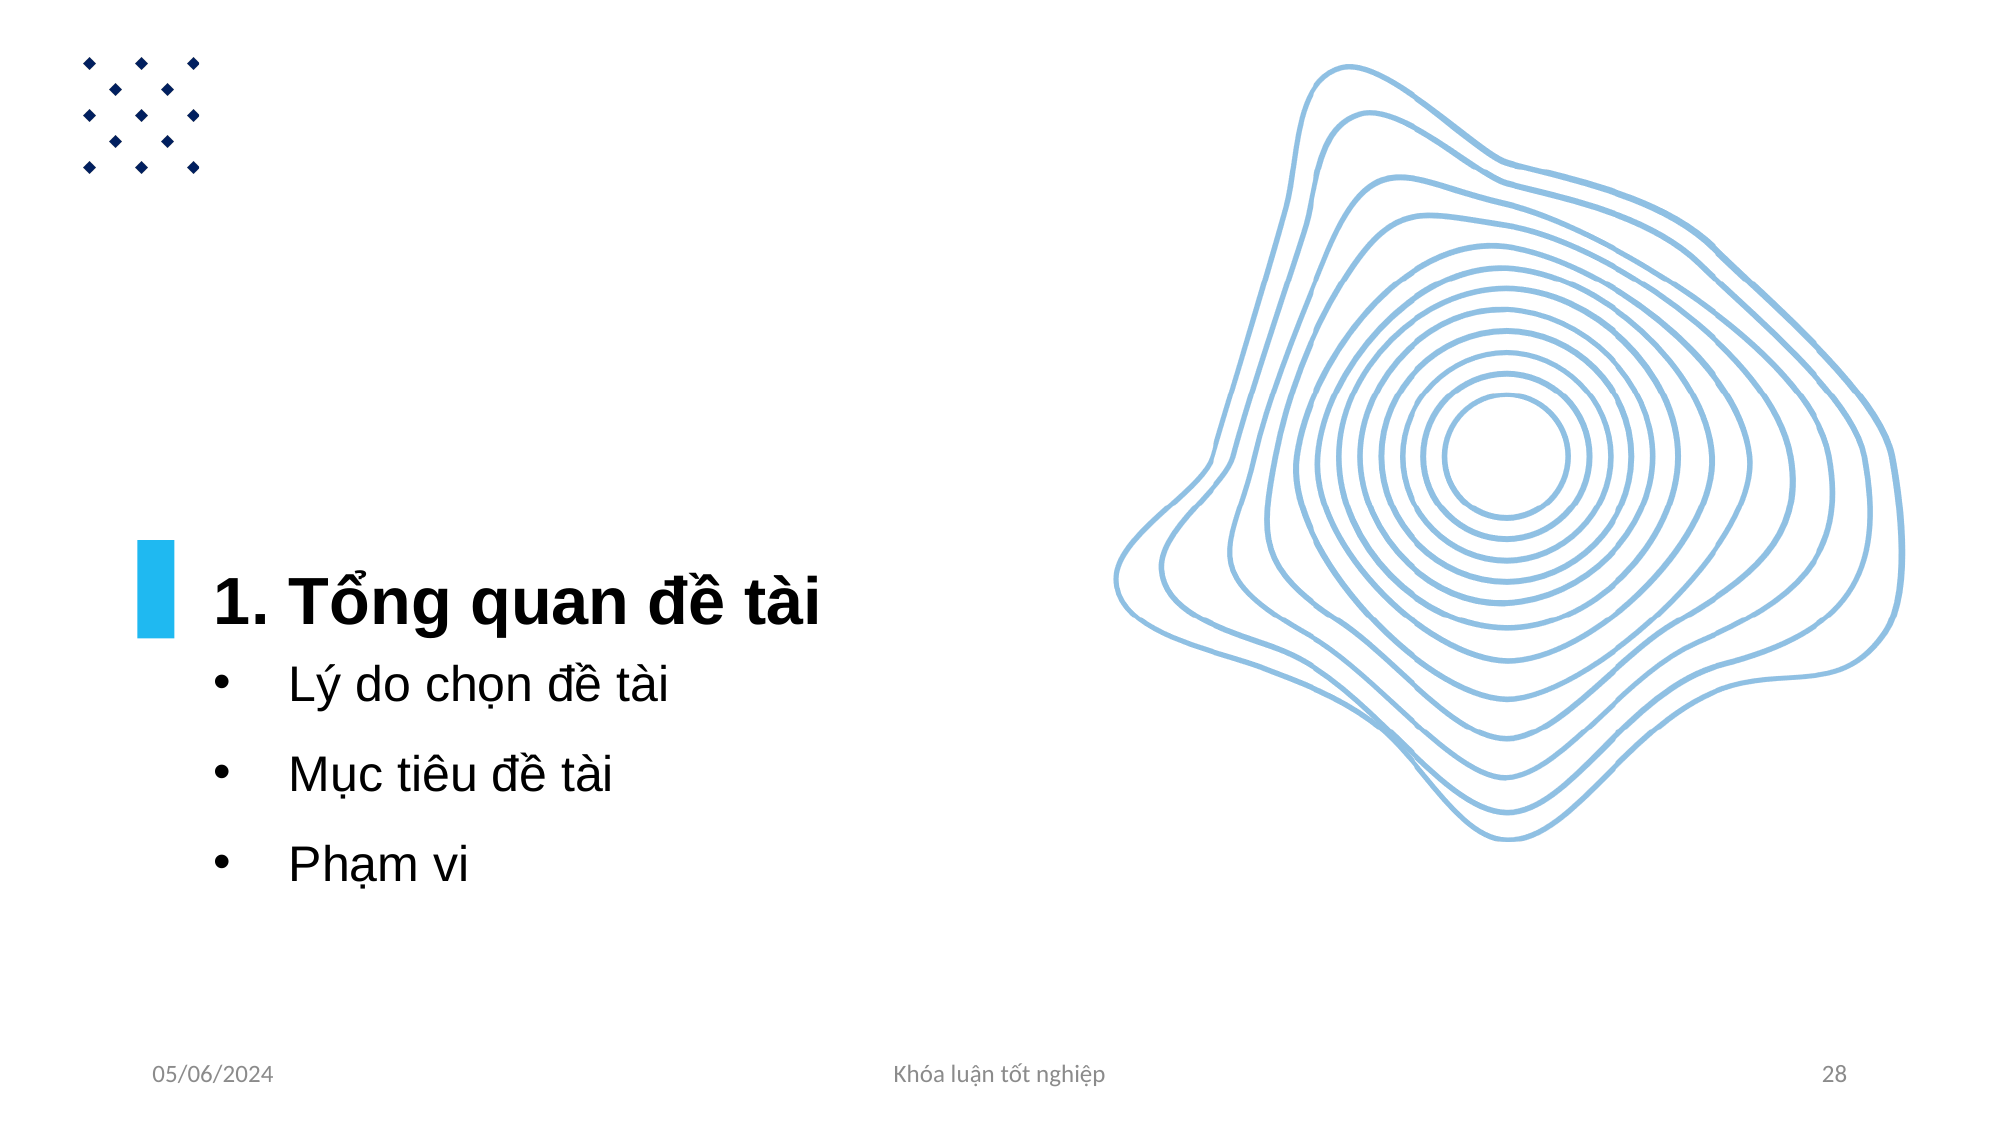

Tổng quan đề tài

Lý do chọn đề tài
Mục tiêu đề tài
Phạm vi
05/06/2024
Khóa luận tốt nghiệp
28